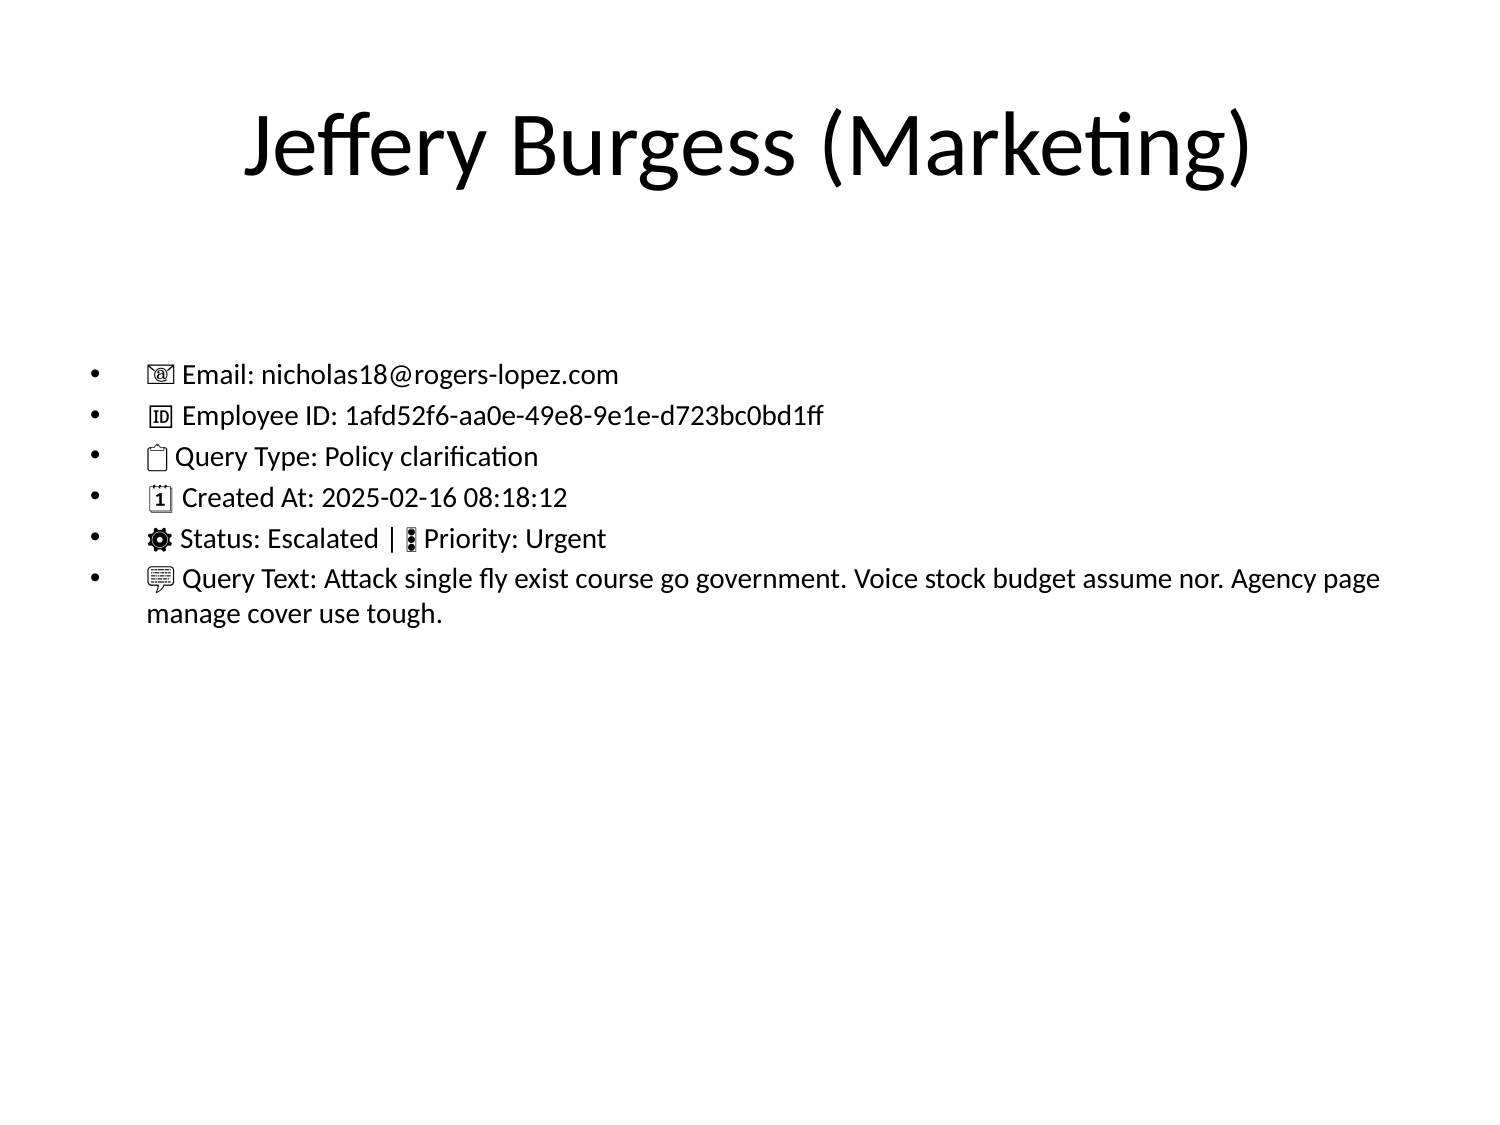

# Jeffery Burgess (Marketing)

📧 Email: nicholas18@rogers-lopez.com
🆔 Employee ID: 1afd52f6-aa0e-49e8-9e1e-d723bc0bd1ff
📋 Query Type: Policy clarification
🗓 Created At: 2025-02-16 08:18:12
⚙ Status: Escalated | 🚦 Priority: Urgent
💬 Query Text: Attack single fly exist course go government. Voice stock budget assume nor. Agency page manage cover use tough.